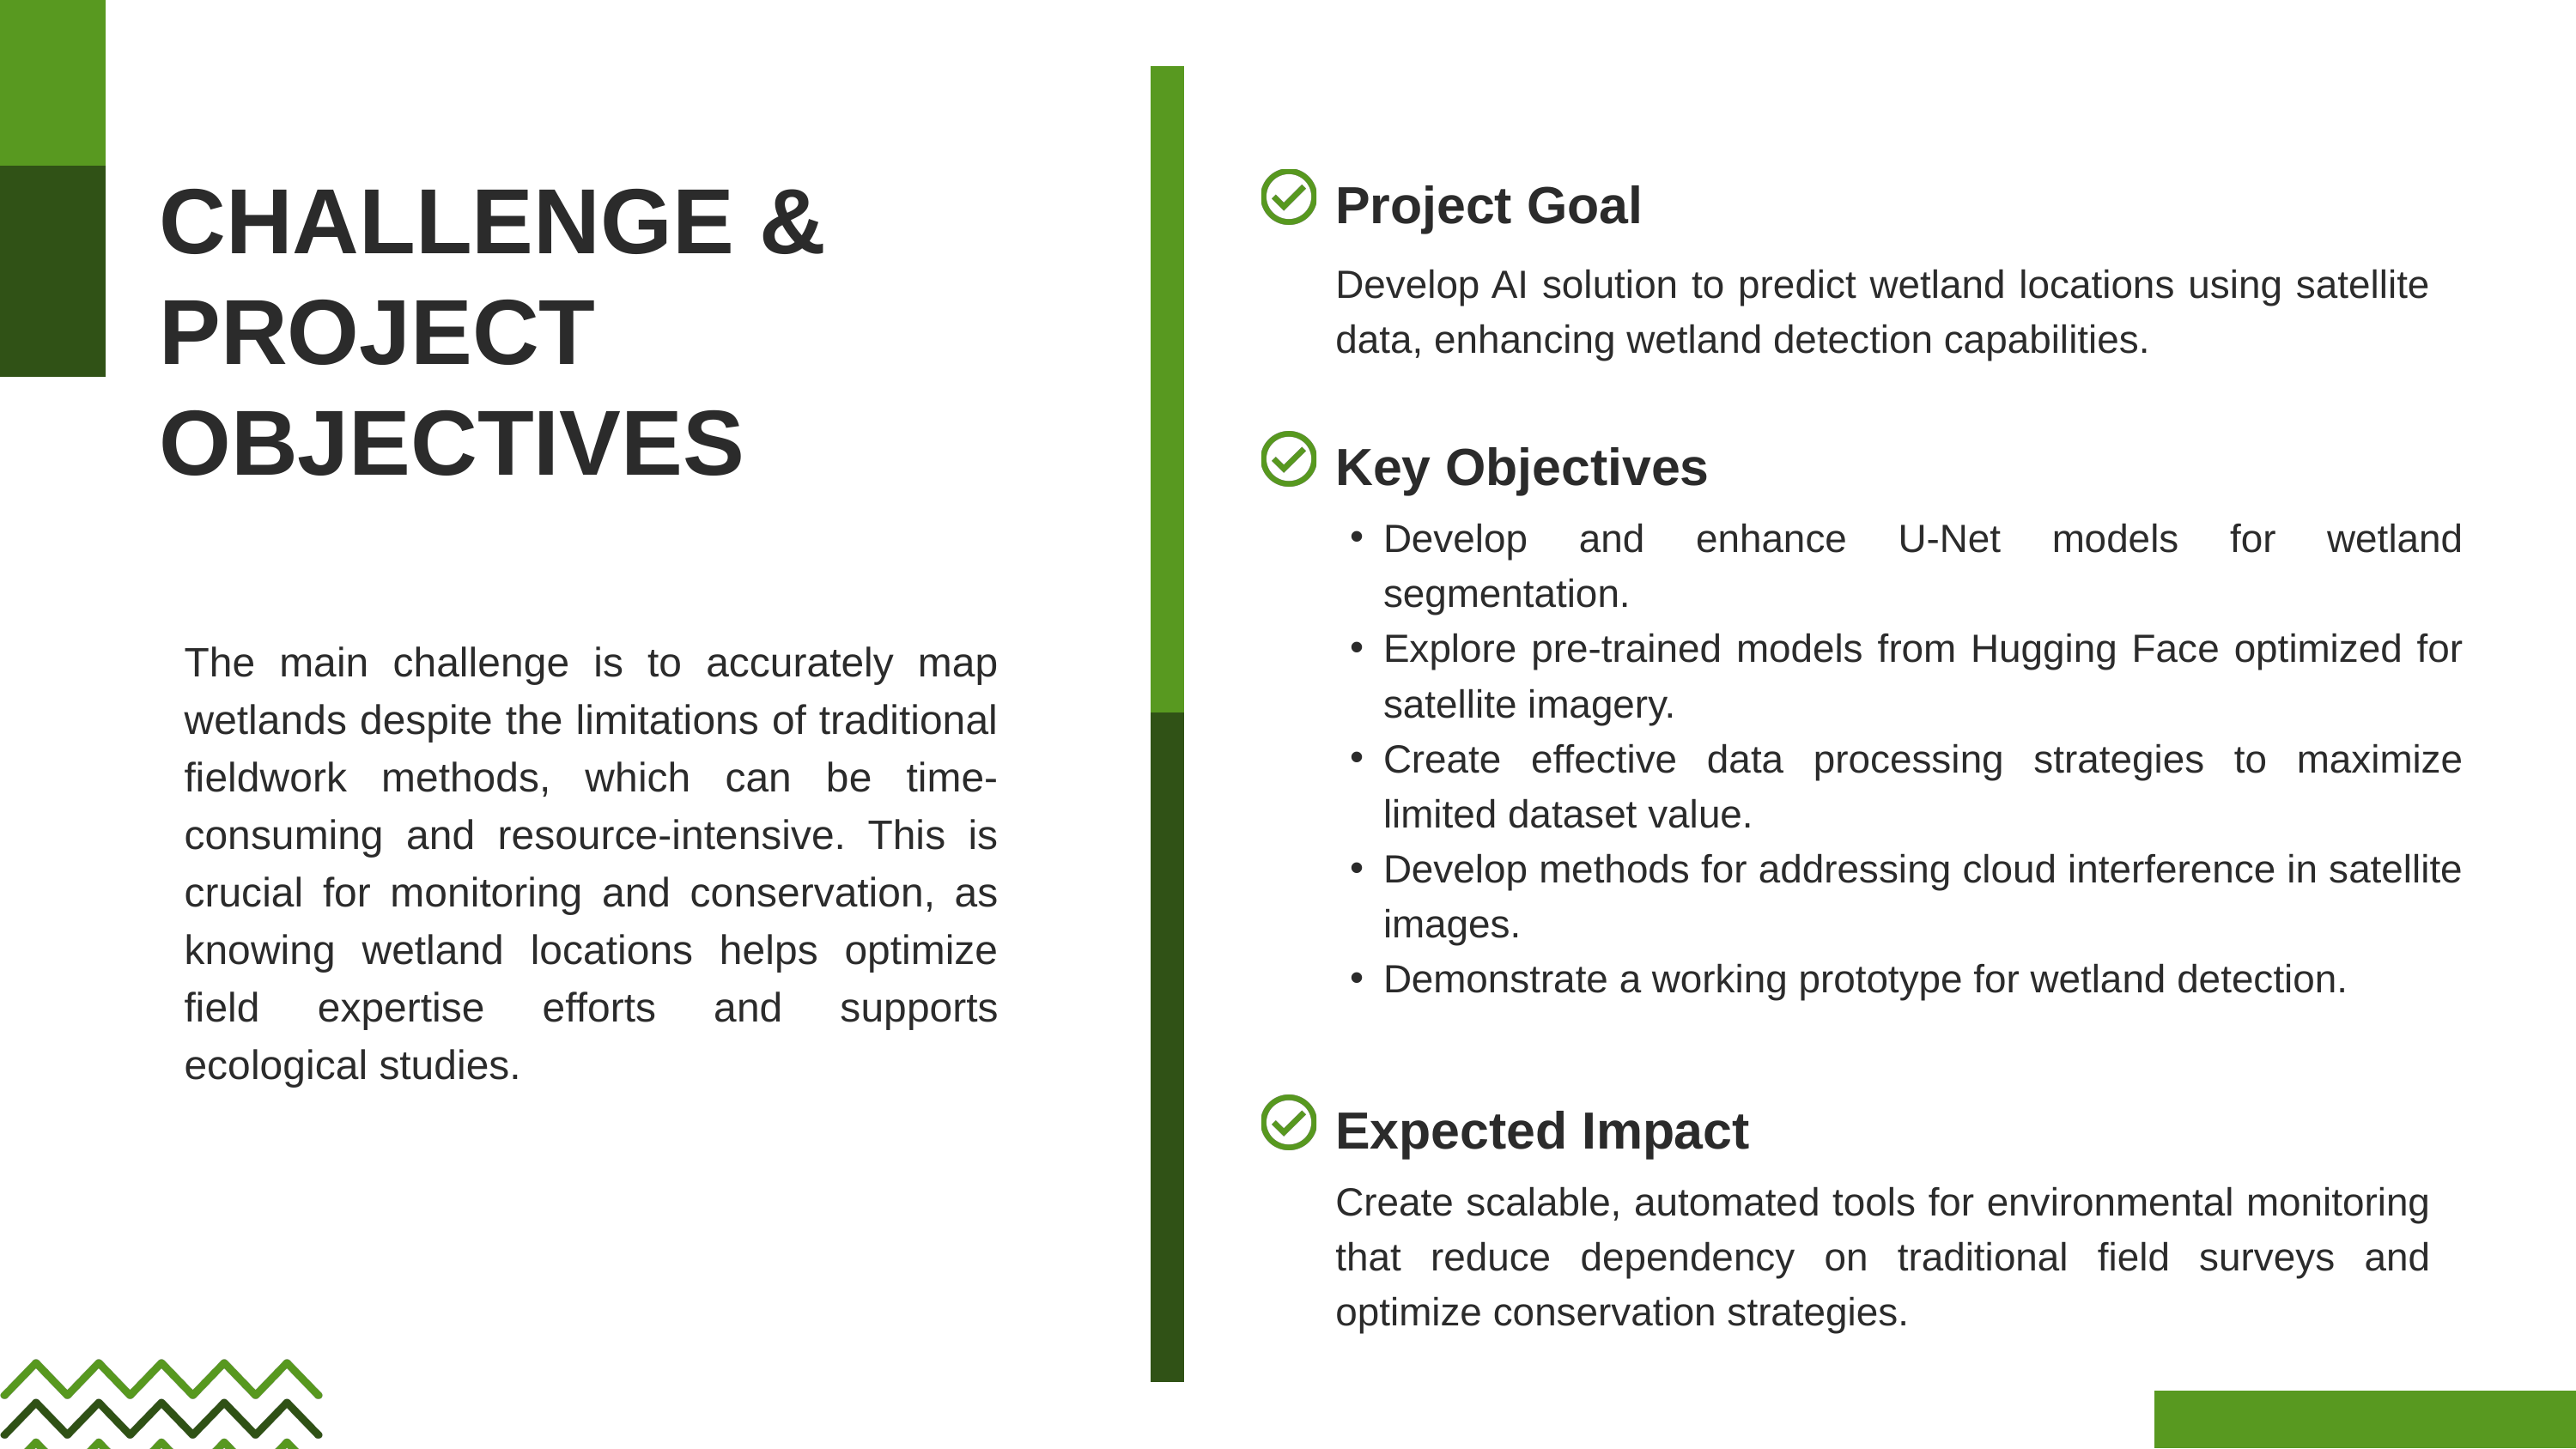

CHALLENGE & PROJECT OBJECTIVES

Project Goal

Develop AI solution to predict wetland locations using satellite data, enhancing wetland detection capabilities.
Key Objectives

Develop and enhance U-Net models for wetland segmentation.
Explore pre-trained models from Hugging Face optimized for satellite imagery.
Create effective data processing strategies to maximize limited dataset value.
Develop methods for addressing cloud interference in satellite images.
Demonstrate a working prototype for wetland detection.

The main challenge is to accurately map wetlands despite the limitations of traditional fieldwork methods, which can be time-consuming and resource-intensive. This is crucial for monitoring and conservation, as knowing wetland locations helps optimize field expertise efforts and supports ecological studies.

Expected Impact

Create scalable, automated tools for environmental monitoring that reduce dependency on traditional field surveys and optimize conservation strategies.